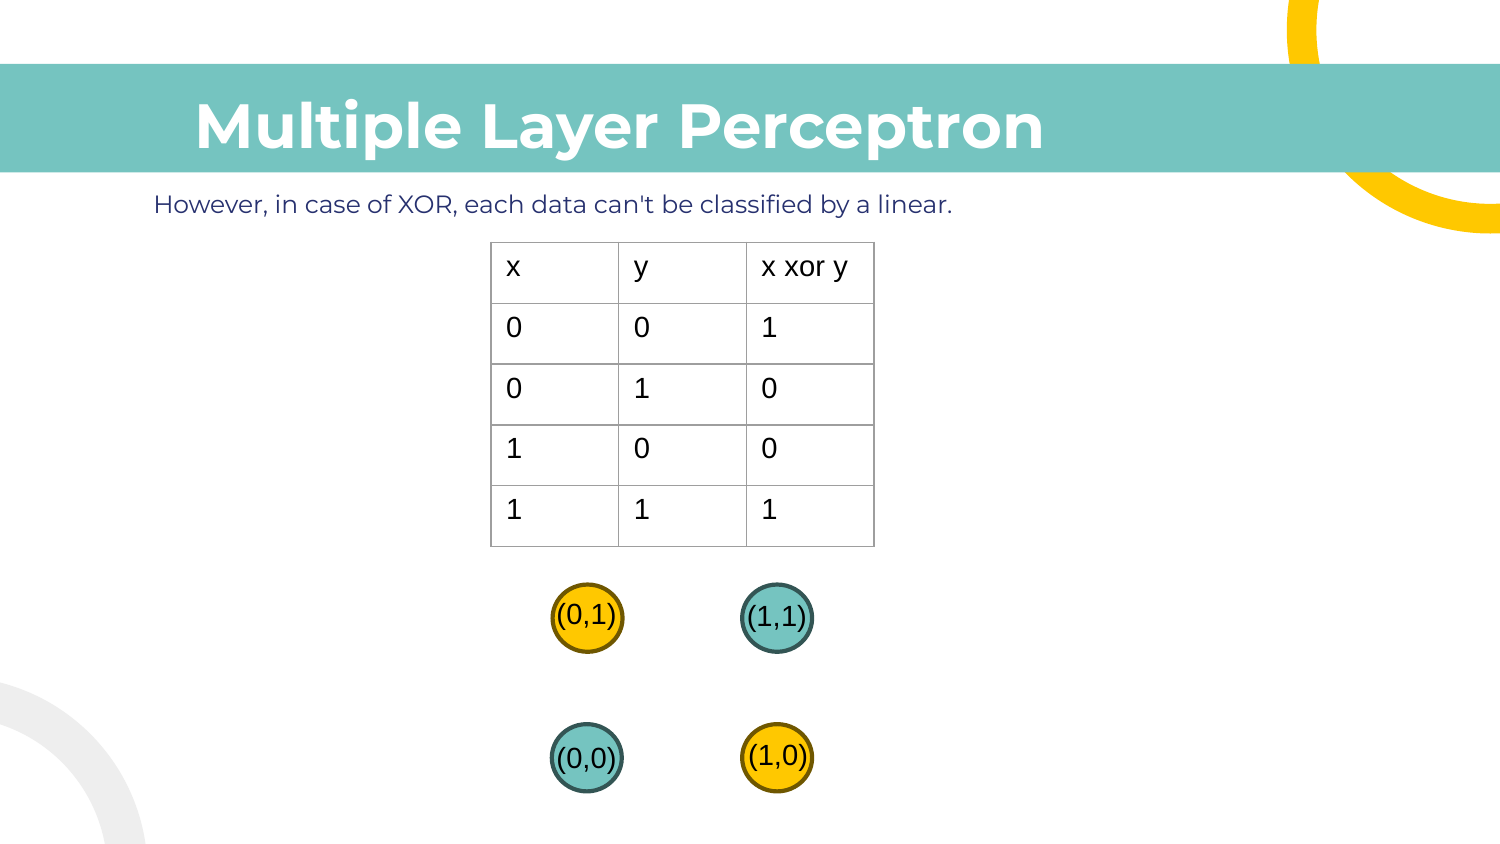

# Multiple Layer Perceptron
However, in case of XOR, each data can't be classified by a linear.
| x | y | x xor y |
| --- | --- | --- |
| 0 | 0 | 1 |
| 0 | 1 | 0 |
| 1 | 0 | 0 |
| 1 | 1 | 1 |

(0,1)
(1,1)

(1,0)
(0,0)